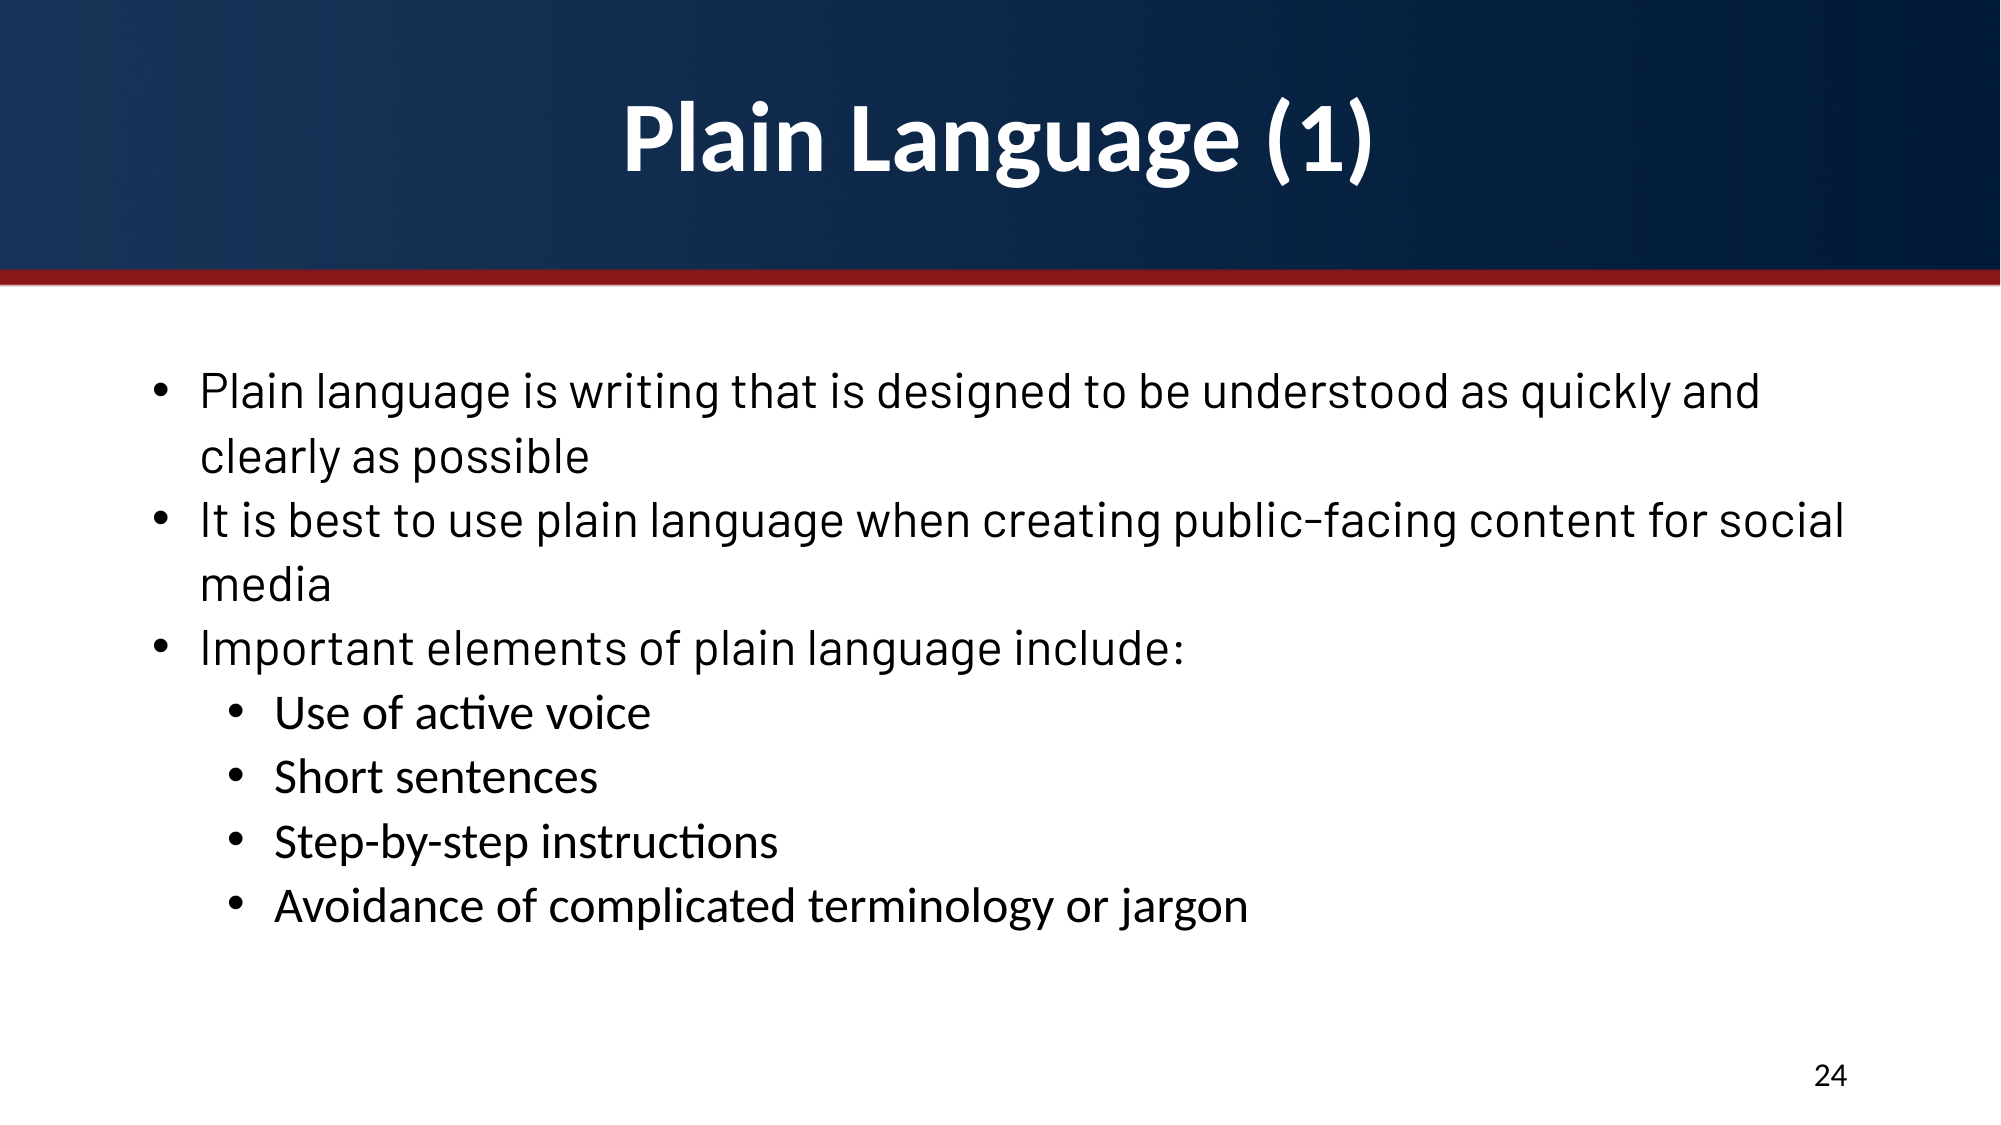

# Plain Language (1)
Plain language is writing that is designed to be understood as quickly and clearly as possible
It is best to use plain language when creating public-facing content for social media
Important elements of plain language include:
Use of active voice
Short sentences
Step-by-step instructions
Avoidance of complicated terminology or jargon
24